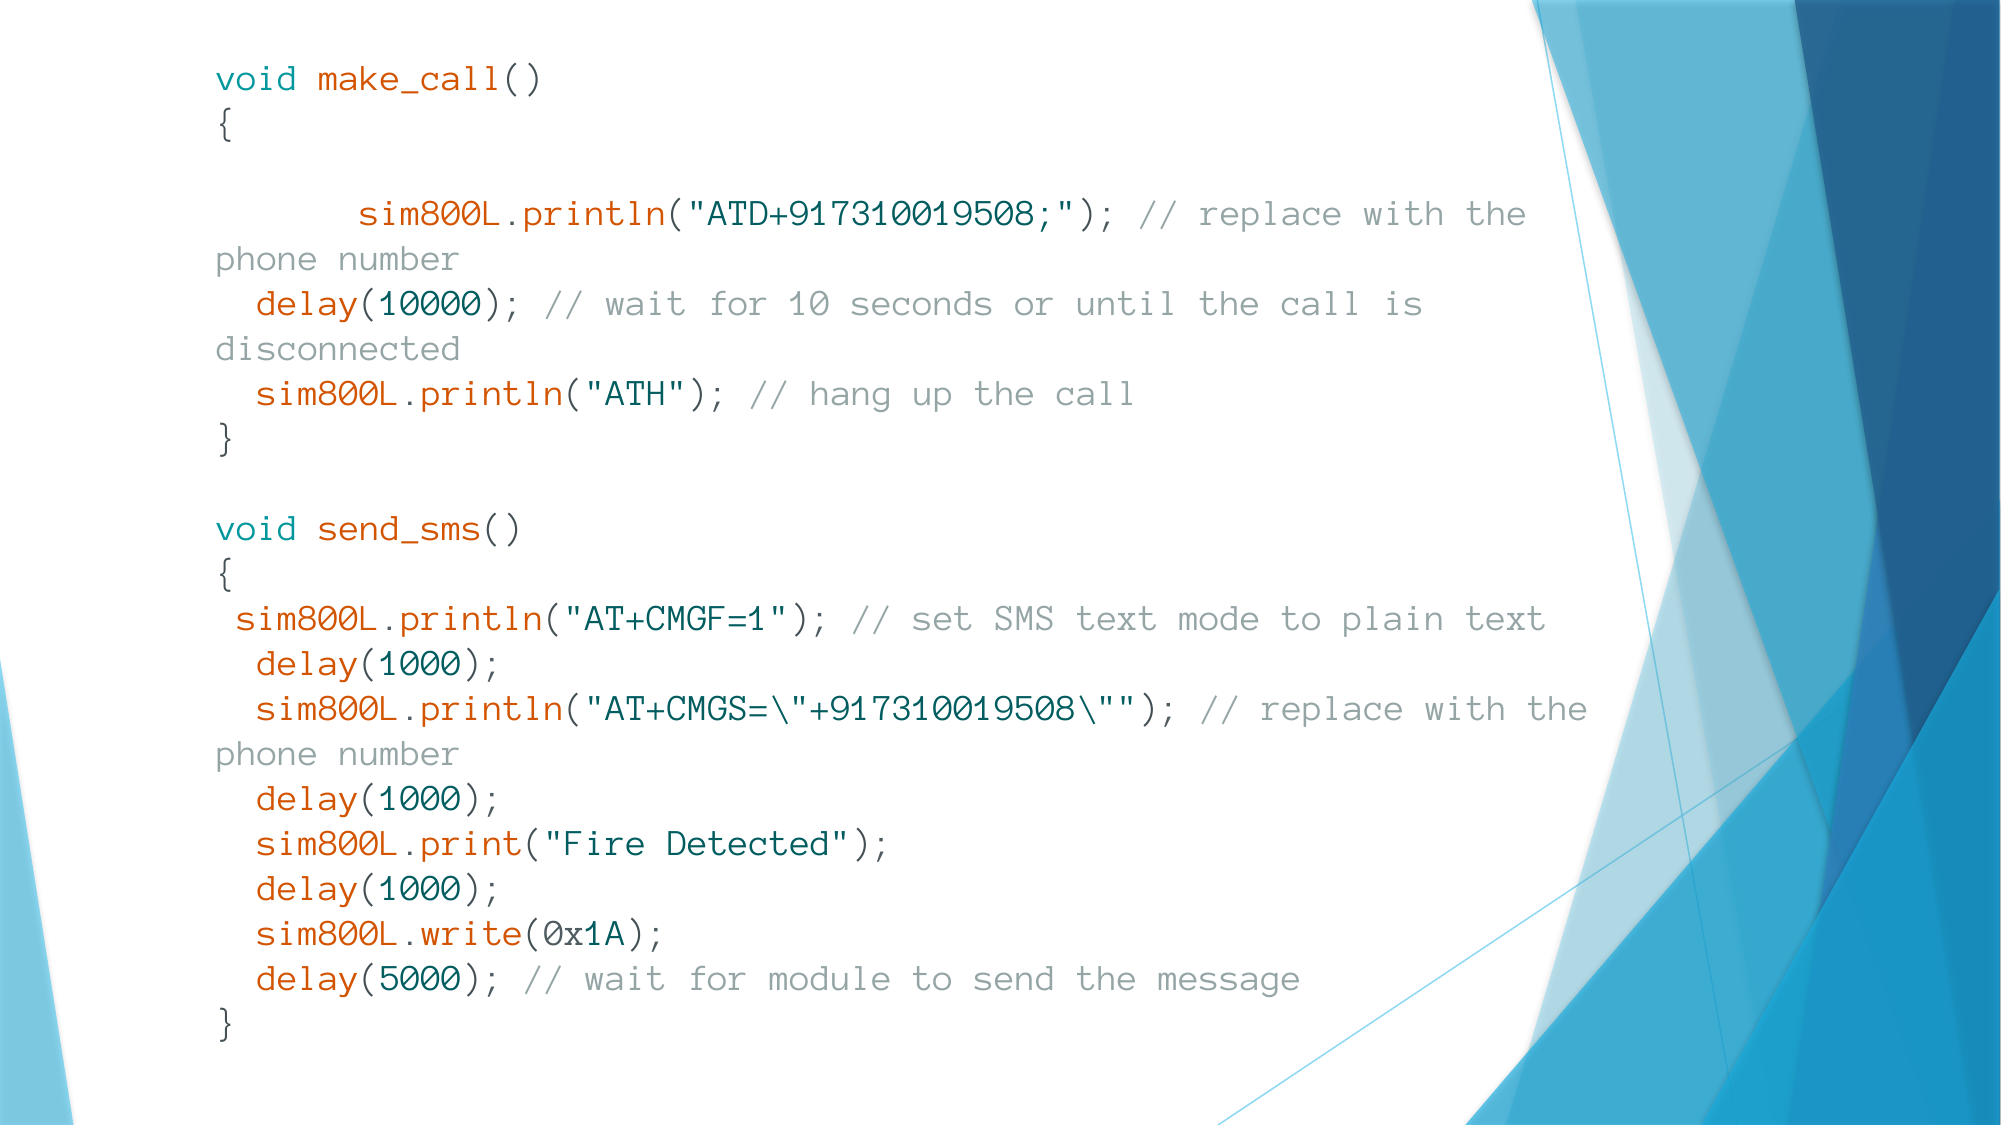

void make_call()
{
       sim800L.println("ATD+917310019508;"); // replace with the phone number
  delay(10000); // wait for 10 seconds or until the call is disconnected
  sim800L.println("ATH"); // hang up the call
}
void send_sms()
{
 sim800L.println("AT+CMGF=1"); // set SMS text mode to plain text
  delay(1000);
  sim800L.println("AT+CMGS=\"+917310019508\""); // replace with the phone number
  delay(1000);
  sim800L.print("Fire Detected");
  delay(1000);
  sim800L.write(0x1A);
  delay(5000); // wait for module to send the message
}